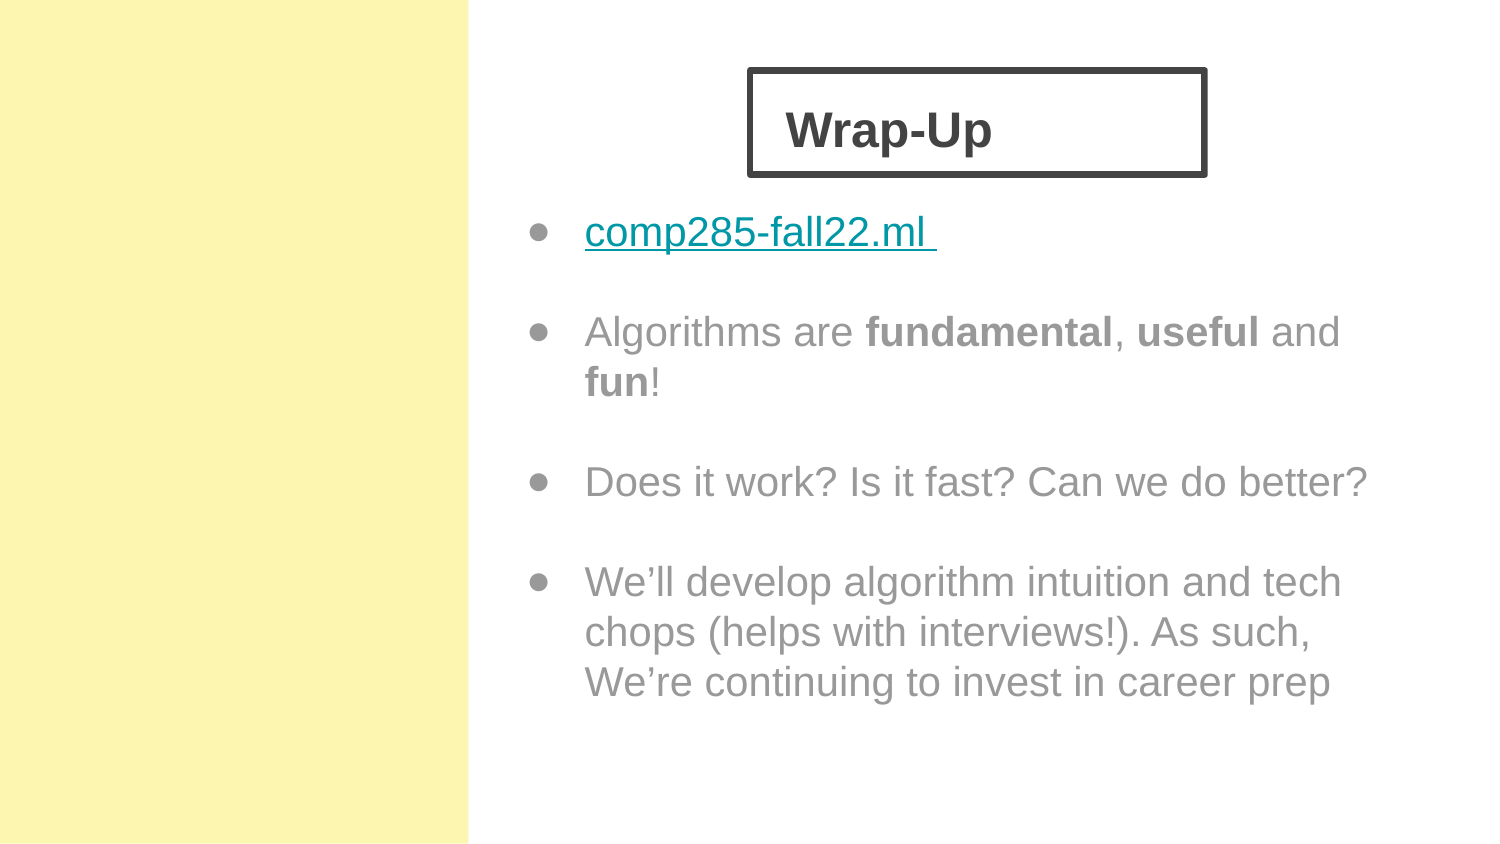

# Wrap-Up
comp285-fall22.ml

Algorithms are fundamental, useful and fun!

Does it work? Is it fast? Can we do better?

We’ll develop algorithm intuition and tech chops (helps with interviews!). As such, We’re continuing to invest in career prep